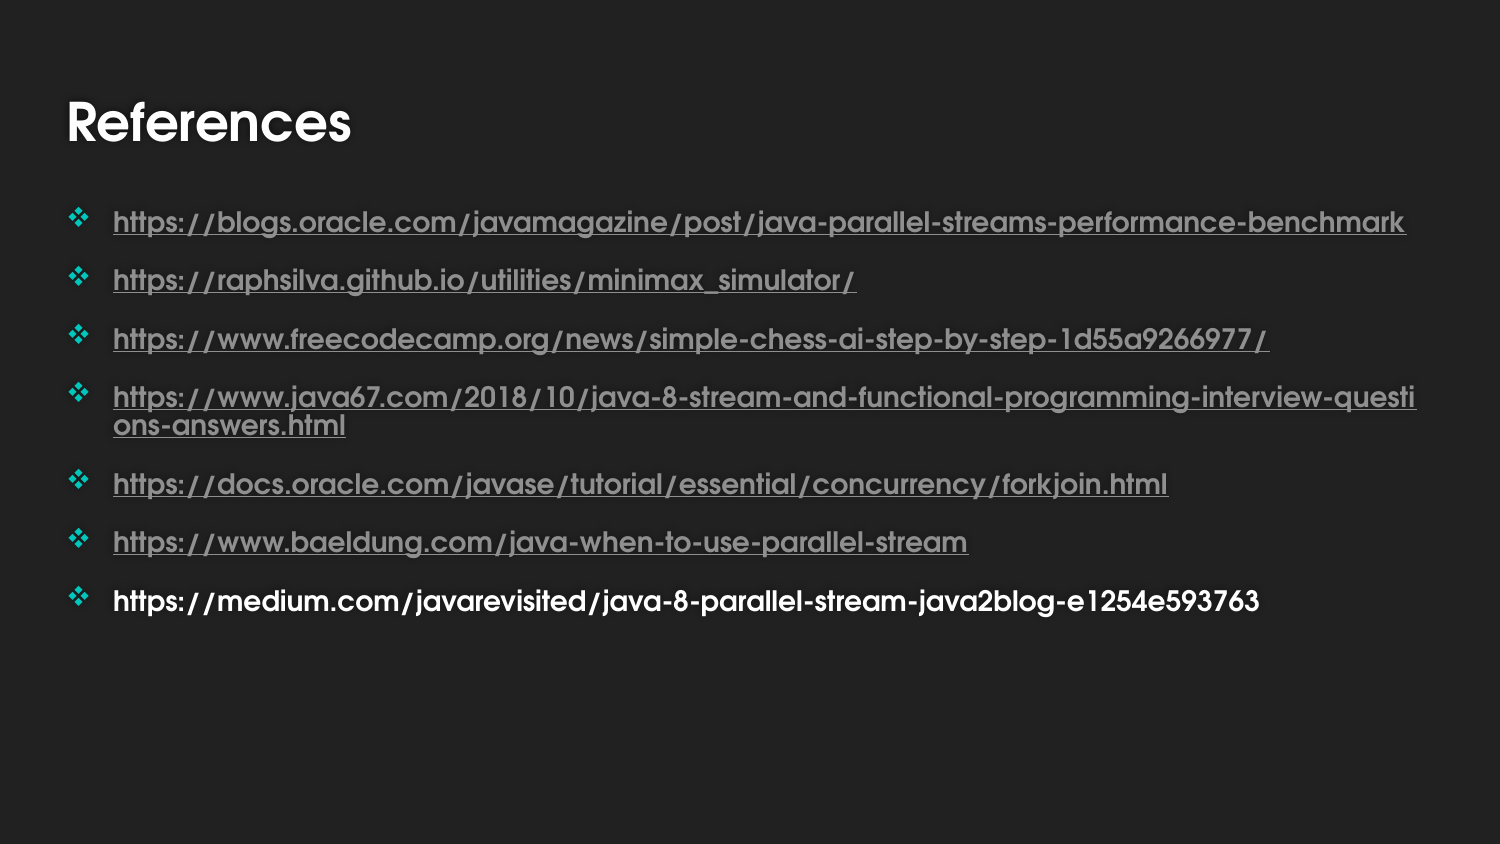

# References
https://blogs.oracle.com/javamagazine/post/java-parallel-streams-performance-benchmark
https://raphsilva.github.io/utilities/minimax_simulator/
https://www.freecodecamp.org/news/simple-chess-ai-step-by-step-1d55a9266977/
https://www.java67.com/2018/10/java-8-stream-and-functional-programming-interview-questions-answers.html
https://docs.oracle.com/javase/tutorial/essential/concurrency/forkjoin.html
https://www.baeldung.com/java-when-to-use-parallel-stream
https://medium.com/javarevisited/java-8-parallel-stream-java2blog-e1254e593763